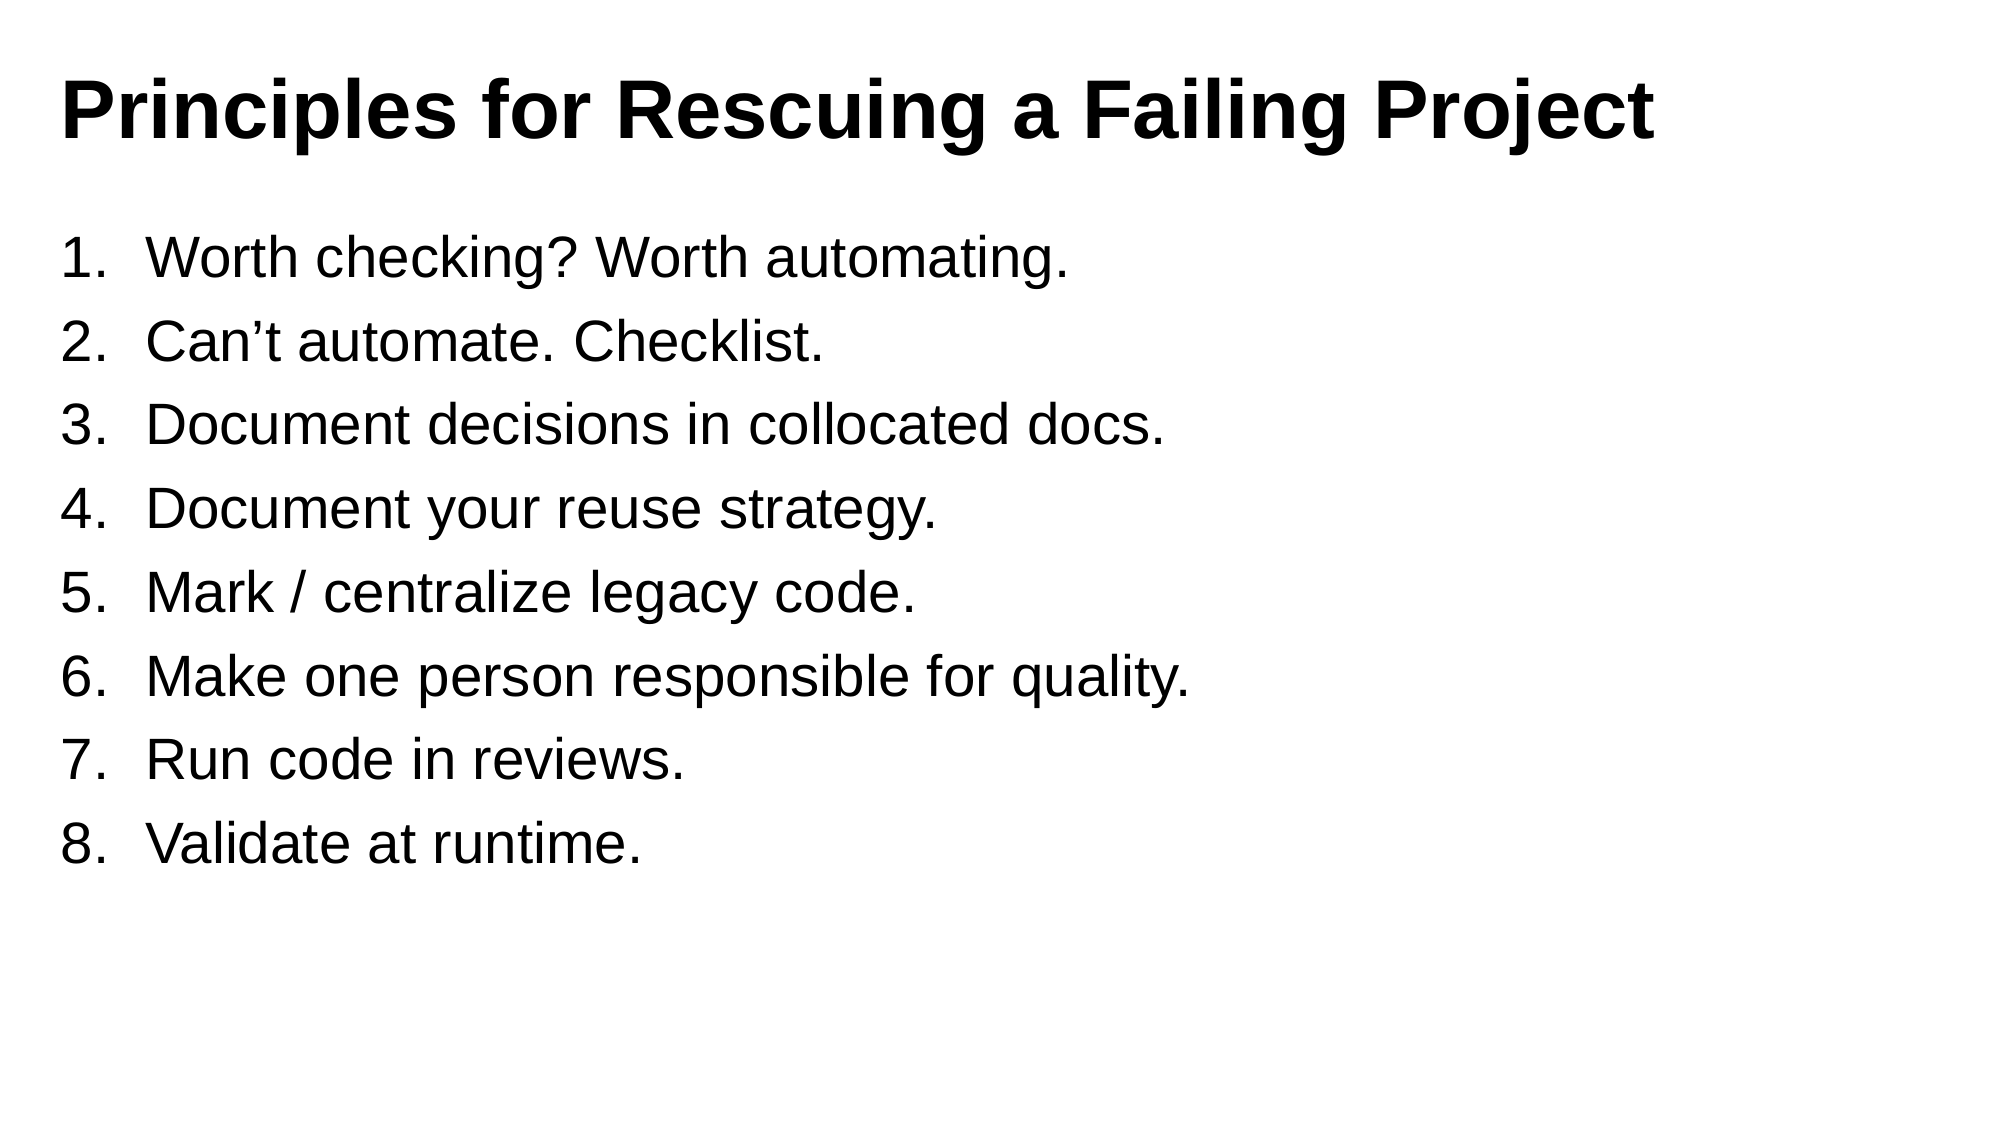

# Principles for Rescuing a Failing Project
Worth checking? Worth automating.
Can’t automate. Checklist.
Document decisions in collocated docs.
Document your reuse strategy.
Mark / centralize legacy code.
Make one person responsible for quality.
Run code in reviews.
Validate at runtime.